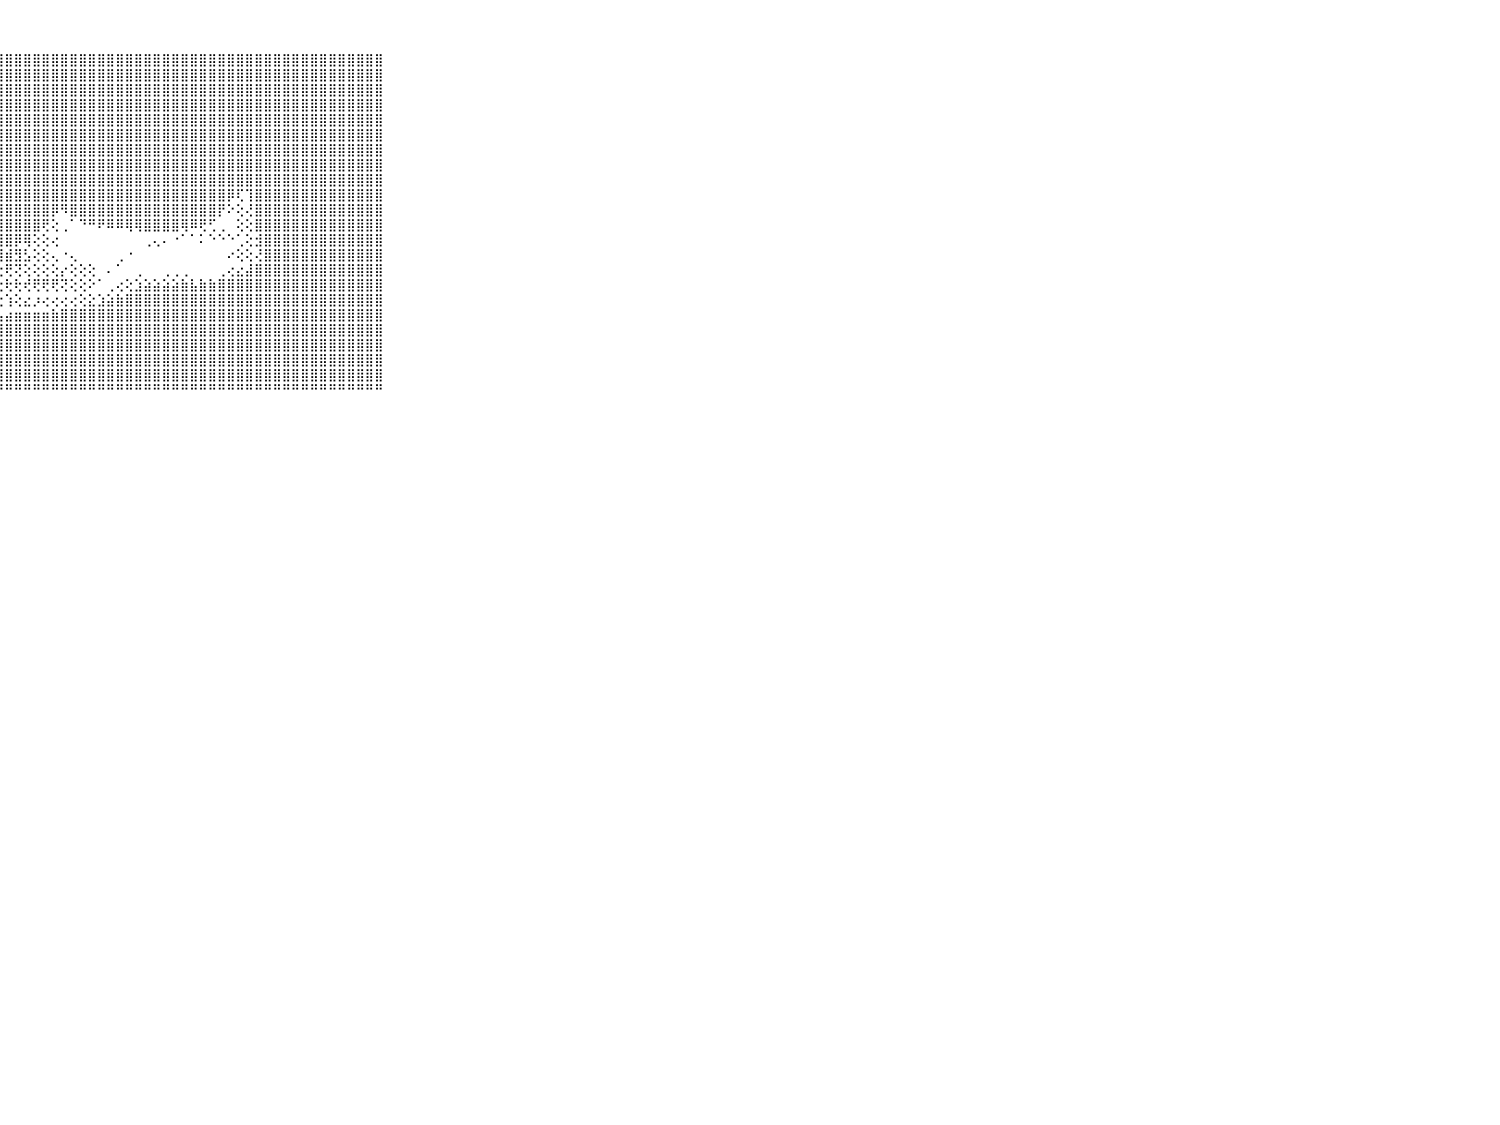

⠀⠀⠀⠀⠀⠀⠀⠀⠀⠀⠀⣿⣿⣿⣿⣿⣿⣿⣿⣿⣿⡇⢕⣿⣿⣿⣿⣿⣿⣿⣿⣿⣿⣿⣿⣿⣿⣿⣿⣿⣿⣿⣿⣿⣿⣿⣿⣿⣿⣿⣿⣿⣿⣿⣿⣿⣿⣿⣿⣿⣿⣿⣿⣿⣿⣿⣿⣿⣿⠀⠀⠀⠀⠀⠀⠀⠀⠀⠀⠀⠀
⠀⠀⠀⠀⠀⠀⠀⠀⠀⠀⠀⣿⣿⣿⣿⣿⣿⣿⣿⣿⣿⡇⢕⣿⣿⣿⣿⣿⣿⣿⣿⣿⣿⣿⣿⣿⣿⣿⣿⣿⣿⣿⣿⣿⣿⣿⣿⣿⣿⣿⣿⣿⣿⣿⣿⣿⣿⣿⣿⣿⣿⣿⣿⣿⣿⣿⣿⣿⣿⠀⠀⠀⠀⠀⠀⠀⠀⠀⠀⠀⠀
⠀⠀⠀⠀⠀⠀⠀⠀⠀⠀⠀⣿⣿⣿⣿⣿⣿⣿⣿⣿⣿⡇⢸⣿⣿⣿⣿⣿⣿⣿⣿⣿⣿⣿⣿⣿⣿⣿⣿⣿⣿⣿⣿⣿⣿⣿⣿⣿⣿⣿⣿⣿⣿⣿⣿⣿⣿⣿⣿⣿⣿⣿⣿⣿⣿⣿⣿⣿⣿⠀⠀⠀⠀⠀⠀⠀⠀⠀⠀⠀⠀
⠀⠀⠀⠀⠀⠀⠀⠀⠀⠀⠀⣿⣿⣿⣿⣿⣿⣿⣿⣿⣿⡇⢸⣿⣿⣿⣿⣿⣿⣿⣿⣿⣿⣿⣿⣿⣿⣿⣿⣿⣿⣿⣿⣿⣿⣿⣿⣿⣿⣿⣿⣿⣿⣿⣿⣿⣿⣿⣿⣿⣿⣿⣿⣿⣿⣿⣿⣿⣿⠀⠀⠀⠀⠀⠀⠀⠀⠀⠀⠀⠀
⠀⠀⠀⠀⠀⠀⠀⠀⠀⠀⠀⣿⣿⣿⣿⣿⣿⣿⣿⣿⣿⡇⢸⣿⣿⣿⣿⣿⣿⣿⣿⣿⣿⣿⣿⣿⣿⣿⣿⣿⣿⣿⣿⣿⣿⣿⣿⣿⣿⣿⣿⣿⣿⣿⣿⣿⣿⣿⣿⣿⣿⣿⣿⣿⣿⣿⣿⣿⣿⠀⠀⠀⠀⠀⠀⠀⠀⠀⠀⠀⠀
⠀⠀⠀⠀⠀⠀⠀⠀⠀⠀⠀⣿⣿⣿⣿⣿⣿⣿⣿⣿⣿⡇⣾⣿⣿⣿⣿⣿⣿⣿⣿⣿⣿⣿⣿⣿⣿⣿⣿⣿⣿⣿⣿⣿⣿⣿⣿⣿⣿⣿⣿⣿⣿⣿⣿⣿⣿⣿⣿⣿⣿⣿⣿⣿⣿⣿⣿⣿⣿⠀⠀⠀⠀⠀⠀⠀⠀⠀⠀⠀⠀
⠀⠀⠀⠀⠀⠀⠀⠀⠀⠀⠀⣿⣿⣿⣿⣿⣿⣿⣿⣿⣿⡇⣾⣿⣿⣿⣿⣿⣿⣿⣿⣿⣿⣿⣿⣿⣿⣿⣿⣿⣿⣿⣿⣿⣿⣿⣿⣿⣿⣿⣿⣿⣿⣿⣿⣿⣿⣿⣿⣿⣿⣿⣿⣿⣿⣿⣿⣿⣿⠀⠀⠀⠀⠀⠀⠀⠀⠀⠀⠀⠀
⠀⠀⠀⠀⠀⠀⠀⠀⠀⠀⠀⣿⣿⣿⣿⣿⣿⣿⣿⣿⣿⢕⣿⣿⣿⣿⣿⣿⣿⣿⣿⣿⣿⣿⣿⣿⣿⣿⣿⣿⣿⣿⣿⣿⣿⣿⣿⣿⣿⣿⣿⣿⣿⣿⣿⣿⣿⣿⣿⣿⣿⣿⣿⣿⣿⣿⣿⣿⣿⠀⠀⠀⠀⠀⠀⠀⠀⠀⠀⠀⠀
⠀⠀⠀⠀⠀⠀⠀⠀⠀⠀⠀⣿⣿⣿⣿⣿⣿⣿⣿⣿⣿⢕⣿⣿⣿⣿⣿⣿⣿⣿⣿⣿⣿⣿⣿⣿⣿⣿⣿⣿⣿⣿⣿⣿⣿⣿⣿⣿⣿⣿⣿⣿⣿⣿⣿⣿⣿⣿⣿⣿⣿⣿⣿⣿⣿⣿⣿⣿⣿⠀⠀⠀⠀⠀⠀⠀⠀⠀⠀⠀⠀
⠀⠀⠀⠀⠀⠀⠀⠀⠀⠀⠀⣿⣿⣿⣿⣿⣿⣿⣿⣿⣿⢕⣿⣿⣿⣿⣿⣿⣿⣿⣿⣿⣿⣿⣿⣿⣿⣿⣿⣿⣿⣿⣿⣿⣿⣿⣿⣿⣿⣿⣿⣿⡿⢏⢹⣿⣿⣿⣿⣿⣿⣿⣿⣿⣿⣿⣿⣿⣿⠀⠀⠀⠀⠀⠀⠀⠀⠀⠀⠀⠀
⠀⠀⠀⠀⠀⠀⠀⠀⠀⠀⠀⣿⣿⣿⣿⣿⣿⣿⣿⣿⣿⢕⣿⣿⣿⣿⣿⣿⣿⣿⣿⣿⣿⡿⠻⣿⣿⣿⣿⣿⣿⣿⣿⣿⣿⣿⣿⣿⣿⣿⣿⡟⠕⢕⢜⣿⣿⣿⣿⣿⣿⣿⣿⣿⣿⣿⣿⣿⣿⠀⠀⠀⠀⠀⠀⠀⠀⠀⠀⠀⠀
⠀⠀⠀⠀⠀⠀⠀⠀⠀⠀⠀⣿⣿⣿⣿⣿⣿⣿⣿⣿⣿⢱⣿⣿⣿⣿⣿⣿⣿⣿⣿⣿⢟⢕⢀⠁⠙⠛⠟⠿⠿⢿⢿⣿⣿⣿⣿⢿⠿⢟⢋⢀⠀⢕⢕⣿⣿⣿⣿⣿⣿⣿⣿⣿⣿⣿⣿⣿⣿⠀⠀⠀⠀⠀⠀⠀⠀⠀⠀⠀⠀
⠀⠀⠀⠀⠀⠀⠀⠀⠀⠀⠀⣿⣿⣿⣿⣿⣿⣿⣿⣿⣿⢸⣿⣿⣿⣿⣿⣿⣿⡿⢿⢕⢕⢔⠀⠀⠀⠀⠀⠀⠀⠀⠀⢀⢄⠄⠐⠁⠁⠅⠑⠑⠑⢁⢕⣺⣿⣿⣿⣿⣿⣿⣿⣿⣿⣿⣿⣿⣿⠀⠀⠀⠀⠀⠀⠀⠀⠀⠀⠀⠀
⠀⠀⠀⠀⠀⠀⠀⠀⠀⠀⠀⣿⣿⣿⣿⣿⣿⣿⣿⣿⣿⢸⣿⣿⣿⣿⣿⣿⣾⣻⣣⢕⢕⢄⠐⢄⠀⠀⠀⠀⢀⠐⠀⠀⠀⠀⠀⠀⠀⠀⠀⠀⠔⢕⢕⢜⣿⣿⣿⣿⣿⣿⣿⣿⣿⣿⣿⣿⣿⠀⠀⠀⠀⠀⠀⠀⠀⠀⠀⠀⠀
⠀⠀⠀⠀⠀⠀⠀⠀⠀⠀⠀⣿⣿⣿⣿⣿⣿⣿⣿⣿⣿⢸⣿⡿⠏⠟⠟⢗⢟⢝⢕⢕⢕⢕⡔⢕⢕⢕⠀⠄⠁⠀⢀⠀⠀⢀⢀⢀⠀⠀⠀⢀⢔⣔⣼⣿⣿⣿⣿⣿⣿⣿⣿⣿⣿⣿⣿⣿⣿⠀⠀⠀⠀⠀⠀⠀⠀⠀⠀⠀⠀
⠀⠀⠀⠀⠀⠀⠀⠀⠀⠀⠀⣿⣿⣿⣿⣿⣿⣿⣿⣿⡿⢼⣿⢕⠄⠀⢕⢕⢗⢗⢞⢟⢟⢟⢝⢕⢕⠕⠁⢀⢔⢕⣱⣵⣵⣵⣵⣷⣧⣷⣷⣿⣿⣿⣿⣿⣿⣿⣿⣿⣿⣿⣿⣿⣿⣿⣿⣿⣿⠀⠀⠀⠀⠀⠀⠀⠀⠀⠀⠀⠀
⠀⠀⠀⠀⠀⠀⠀⠀⠀⠀⠀⣿⣿⣿⣿⣿⣿⣿⣿⣿⣿⣿⣿⢇⢕⠱⢕⢕⢱⢕⣔⡰⢔⢔⢔⢔⢕⣕⣱⣵⣷⣿⣿⣿⣿⣿⣿⣿⣿⣿⣿⣿⣿⣿⣿⣿⣿⣿⣿⣿⣿⣿⣿⣿⣿⣿⣿⣿⣿⠀⠀⠀⠀⠀⠀⠀⠀⠀⠀⠀⠀
⠀⠀⠀⠀⠀⠀⠀⠀⠀⠀⠀⣿⣿⣿⣿⣿⣿⣿⣿⣿⣿⣿⣿⣿⣷⣷⣷⣧⣴⣶⣶⣶⣶⣷⣿⣿⣿⣿⣿⣿⣿⣿⣿⣿⣿⣿⣿⣿⣿⣿⣿⣿⣿⣿⣿⣿⣿⣿⣿⣿⣿⣿⣿⣿⣿⣿⣿⣿⣿⠀⠀⠀⠀⠀⠀⠀⠀⠀⠀⠀⠀
⠀⠀⠀⠀⠀⠀⠀⠀⠀⠀⠀⣿⣿⣿⣿⣿⣿⣿⣿⣿⣿⣿⣿⣿⣿⣿⣿⣿⣿⣿⣿⣿⣿⣿⣿⣿⣿⣿⣿⣿⣿⣿⣿⣿⣿⣿⣿⣿⣿⣿⣿⣿⣿⣿⣿⣿⣿⣿⣿⣿⣿⣿⣿⣿⣿⣿⣿⣿⣿⠀⠀⠀⠀⠀⠀⠀⠀⠀⠀⠀⠀
⠀⠀⠀⠀⠀⠀⠀⠀⠀⠀⠀⣿⣿⣿⣿⣿⣿⣿⣿⣿⣿⣿⣿⣿⣿⣿⣿⣿⣿⣿⣿⣿⣿⣿⣿⣿⣿⣿⣿⣿⣿⣿⣿⣿⣿⣿⣿⣿⣿⣿⣿⣿⣿⣿⣿⣿⣿⣿⣿⣿⣿⣿⣿⣿⣿⣿⣿⣿⣿⠀⠀⠀⠀⠀⠀⠀⠀⠀⠀⠀⠀
⠀⠀⠀⠀⠀⠀⠀⠀⠀⠀⠀⣿⣿⣿⣿⣿⣿⣿⣿⣿⣿⣿⣿⣿⣿⣿⣿⣿⣿⣿⣿⣿⣿⣿⣿⣿⣿⣿⣿⣿⣿⣿⣿⣿⣿⣿⣿⣿⣿⣿⣿⣿⣿⣿⣿⣿⣿⣿⣿⣿⣿⣿⣿⣿⣿⣿⣿⣿⣿⠀⠀⠀⠀⠀⠀⠀⠀⠀⠀⠀⠀
⠀⠀⠀⠀⠀⠀⠀⠀⠀⠀⠀⣿⣿⣿⣿⣿⣿⣿⣿⣿⡿⣿⣿⣿⣿⣿⣿⣿⣿⣿⣿⣿⣿⣿⣿⣿⣿⣿⣿⣿⣿⣿⣿⣿⣿⣿⣿⣿⣿⣿⣿⣿⣿⣿⣿⣿⣿⣿⣿⣿⣿⣿⣿⣿⣿⣿⣿⣿⣿⠀⠀⠀⠀⠀⠀⠀⠀⠀⠀⠀⠀
⠀⠀⠀⠀⠀⠀⠀⠀⠀⠀⠀⠛⠛⠛⠛⠛⠛⠛⠛⠃⠑⠑⠛⠛⠛⠛⠛⠛⠛⠛⠛⠛⠛⠛⠛⠛⠛⠛⠛⠛⠛⠛⠛⠛⠛⠛⠛⠛⠛⠛⠛⠛⠛⠛⠛⠛⠛⠛⠛⠛⠛⠛⠛⠛⠛⠛⠛⠛⠛⠀⠀⠀⠀⠀⠀⠀⠀⠀⠀⠀⠀